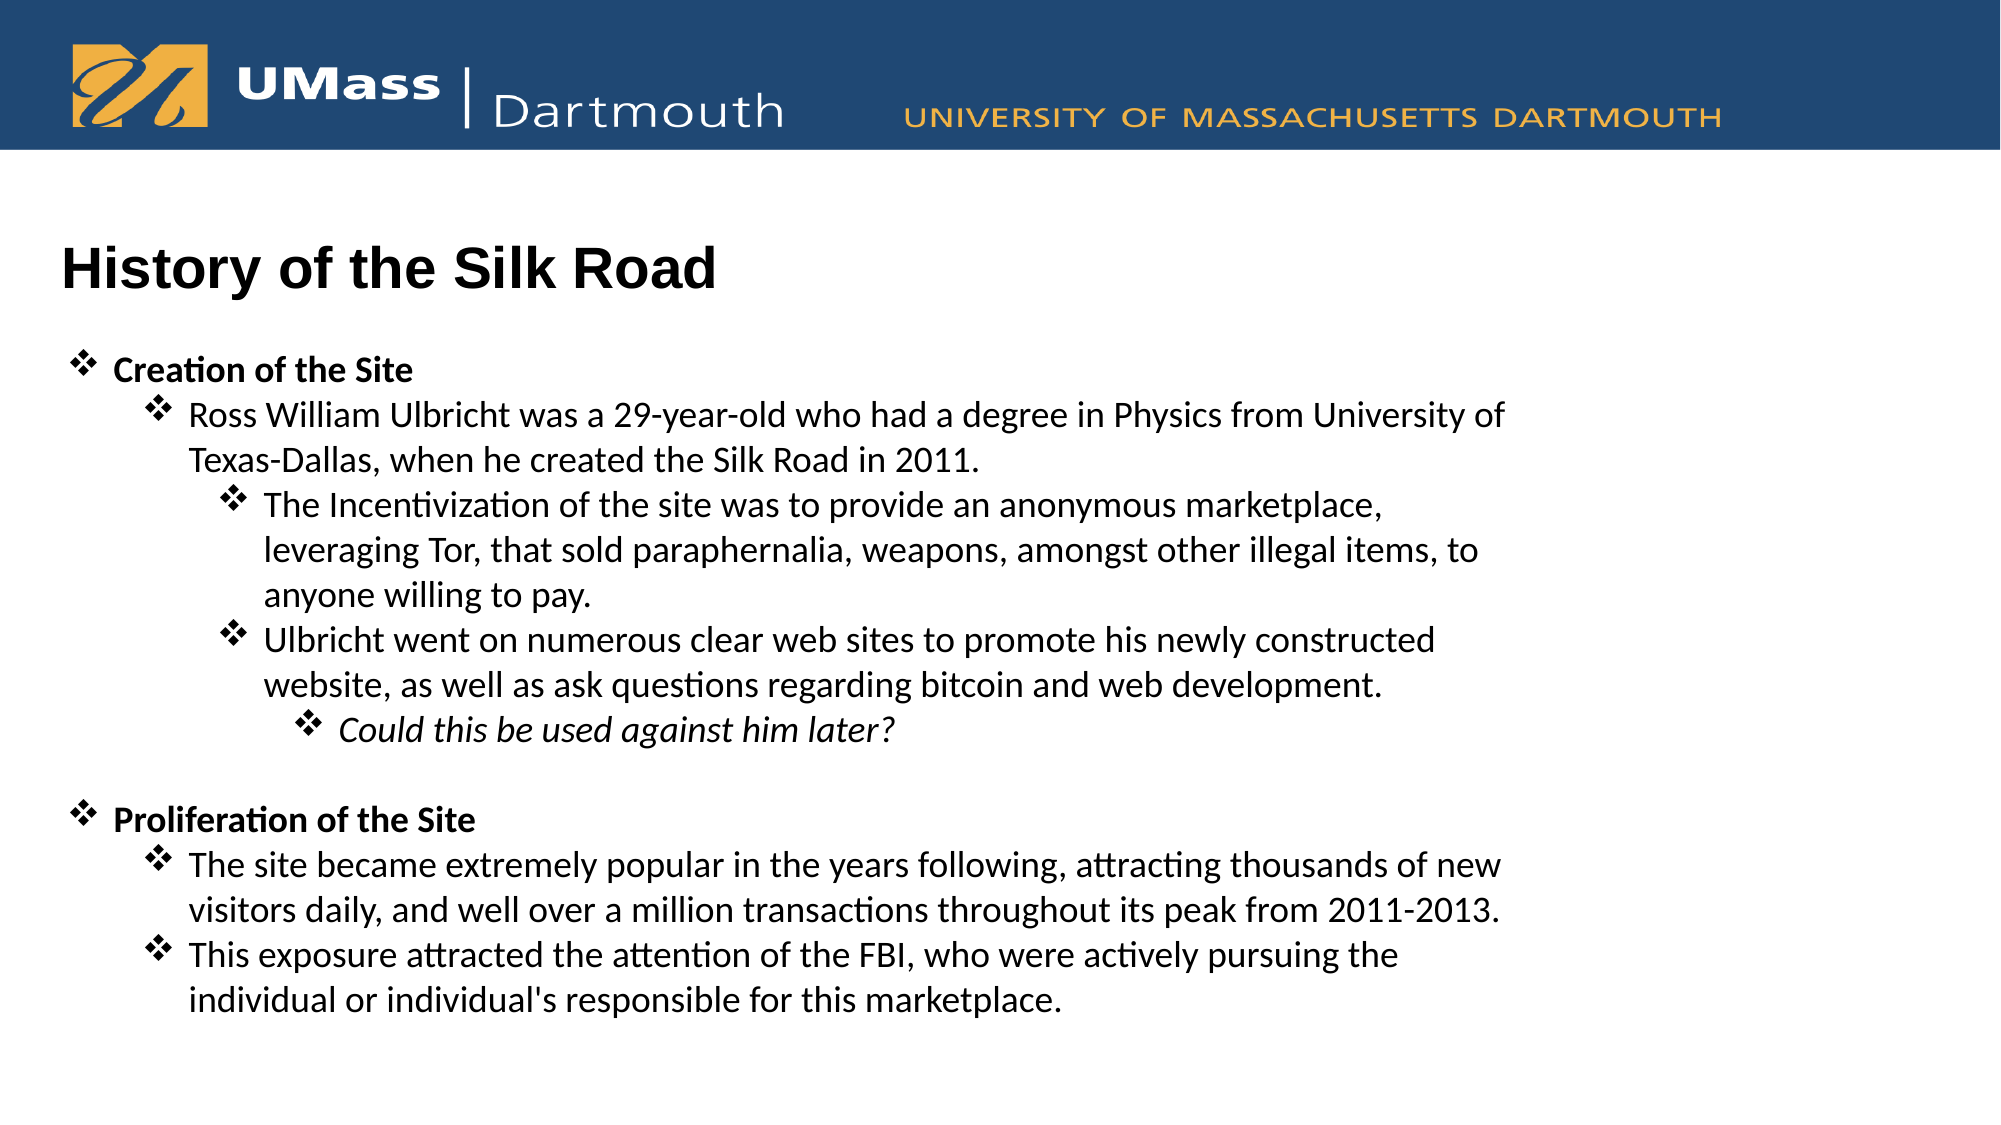

History of the Silk Road
Creation of the Site
Ross William Ulbricht was a 29-year-old who had a degree in Physics from University of Texas-Dallas, when he created the Silk Road in 2011.
The Incentivization of the site was to provide an anonymous marketplace, leveraging Tor, that sold paraphernalia, weapons, amongst other illegal items, to anyone willing to pay.
Ulbricht went on numerous clear web sites to promote his newly constructed website, as well as ask questions regarding bitcoin and web development.
Could this be used against him later?

Proliferation of the Site
The site became extremely popular in the years following, attracting thousands of new visitors daily, and well over a million transactions throughout its peak from 2011-2013.
This exposure attracted the attention of the FBI, who were actively pursuing the individual or individual's responsible for this marketplace.